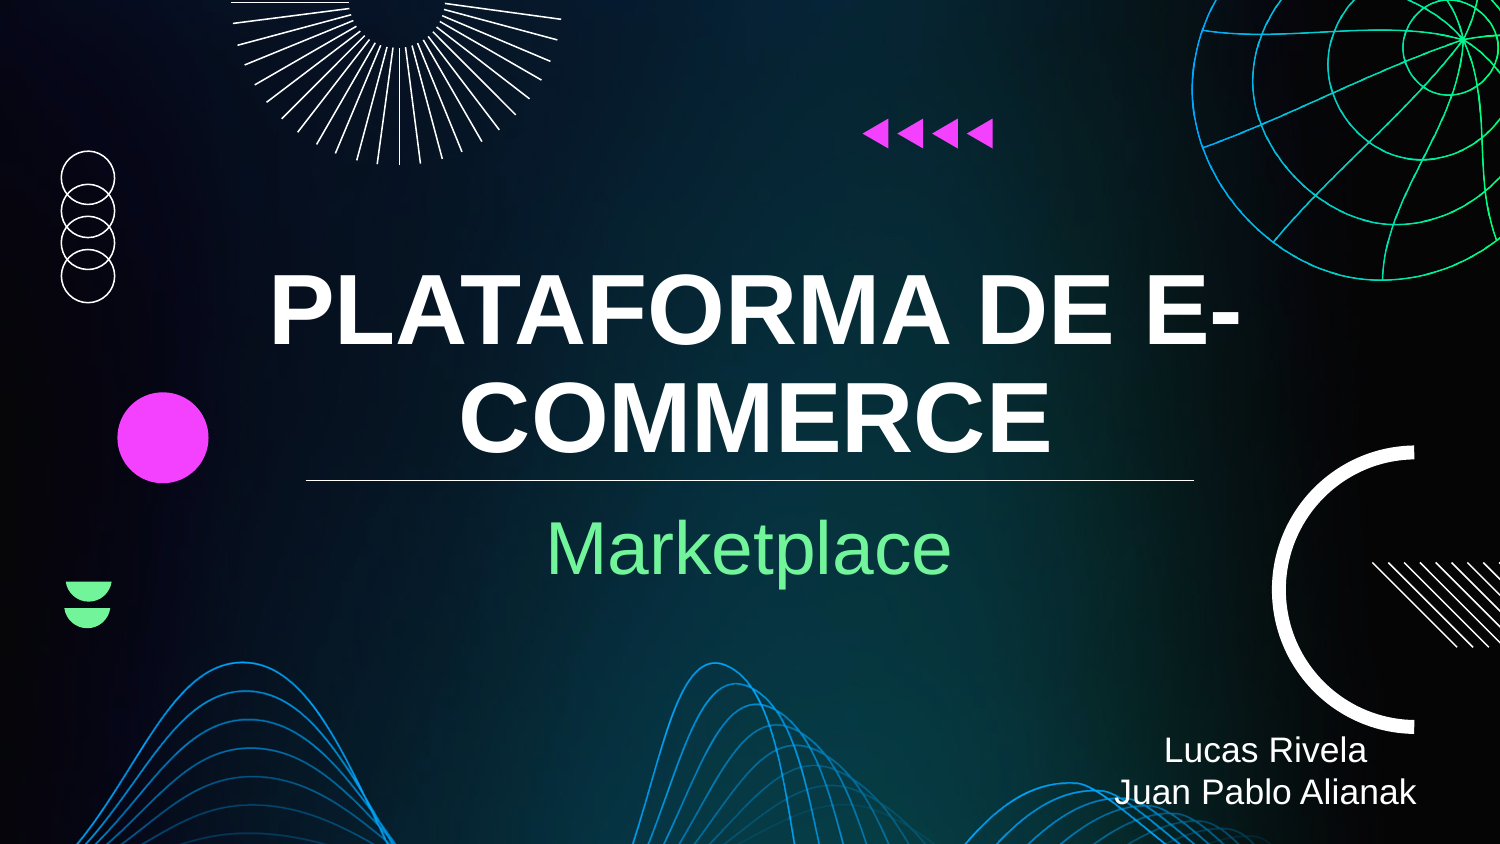

# PLATAFORMA DE E-COMMERCE

Marketplace
Lucas Rivela
Juan Pablo Alianak